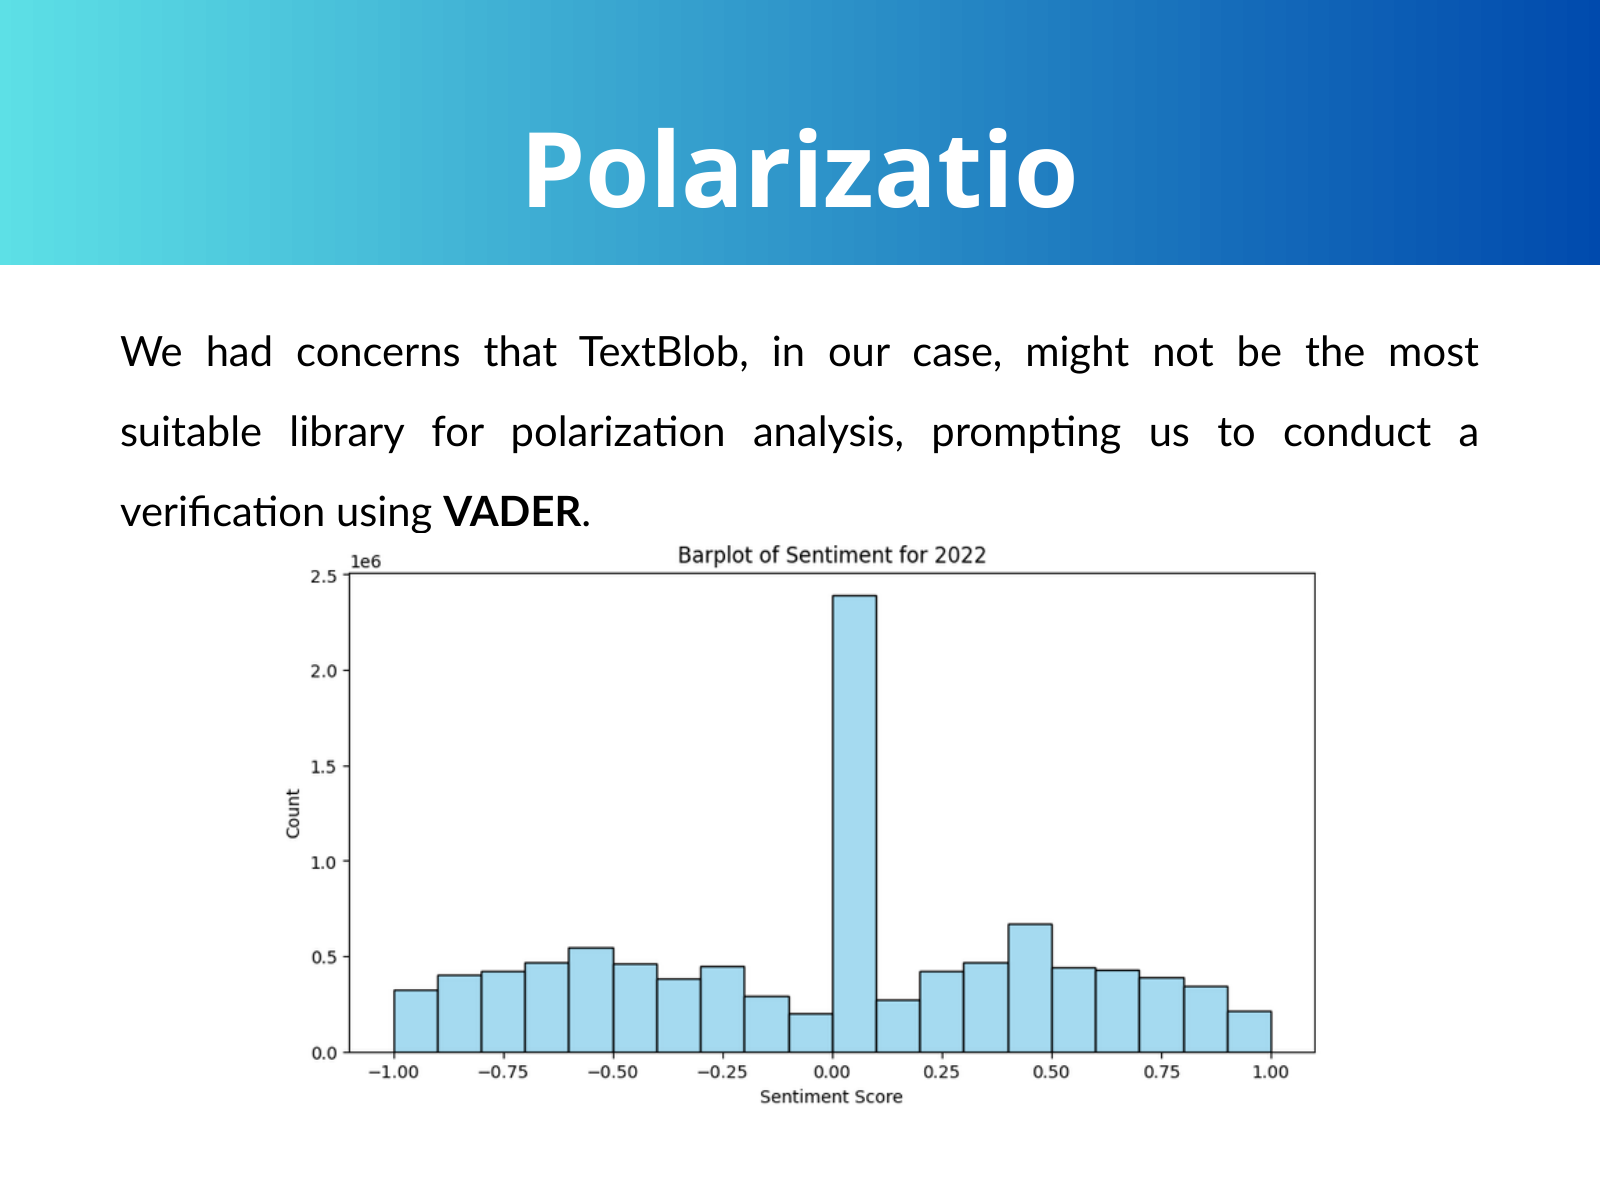

Polarization
Dataset
We had concerns that TextBlob, in our case, might not be the most suitable library for polarization analysis, prompting us to conduct a verification using VADER.